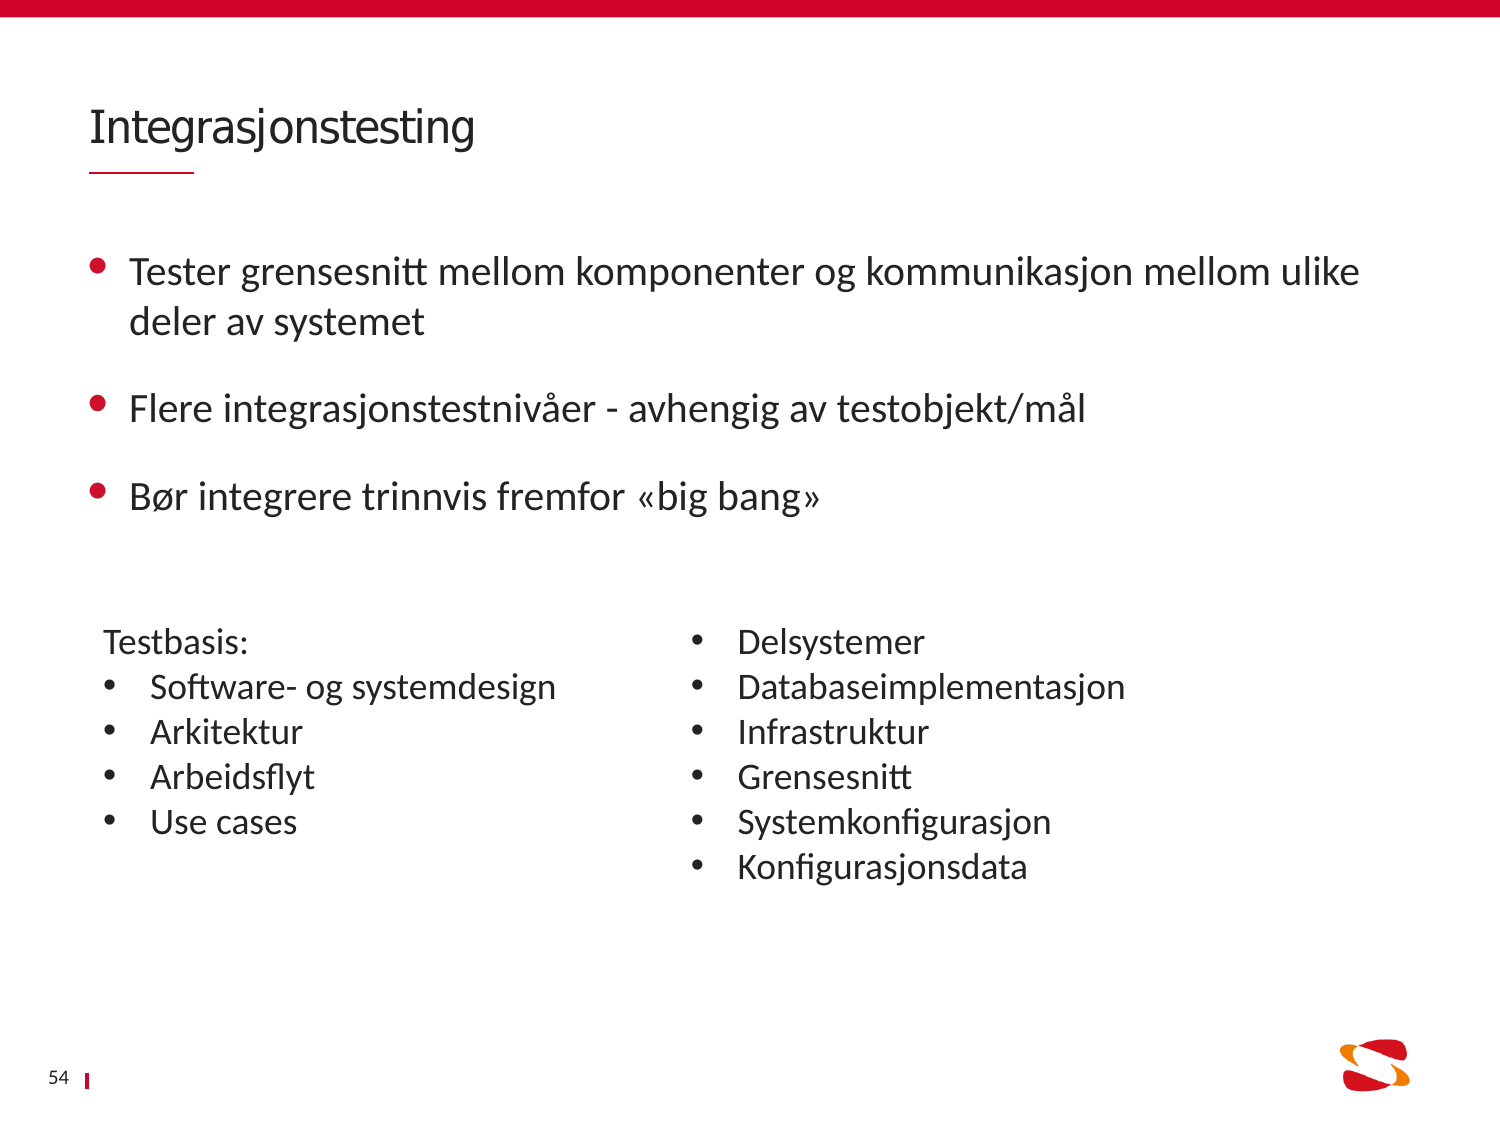

# Integrasjonstesting
Tester grensesnitt mellom komponenter og kommunikasjon mellom ulike deler av systemet
Flere integrasjonstestnivåer - avhengig av testobjekt/mål
Bør integrere trinnvis fremfor «big bang»

Testbasis:
Software- og systemdesign
Arkitektur
Arbeidsflyt
Use cases

Testobjekter:
Delsystemer
Databaseimplementasjon
Infrastruktur
Grensesnitt
Systemkonfigurasjon
Konfigurasjonsdata

54